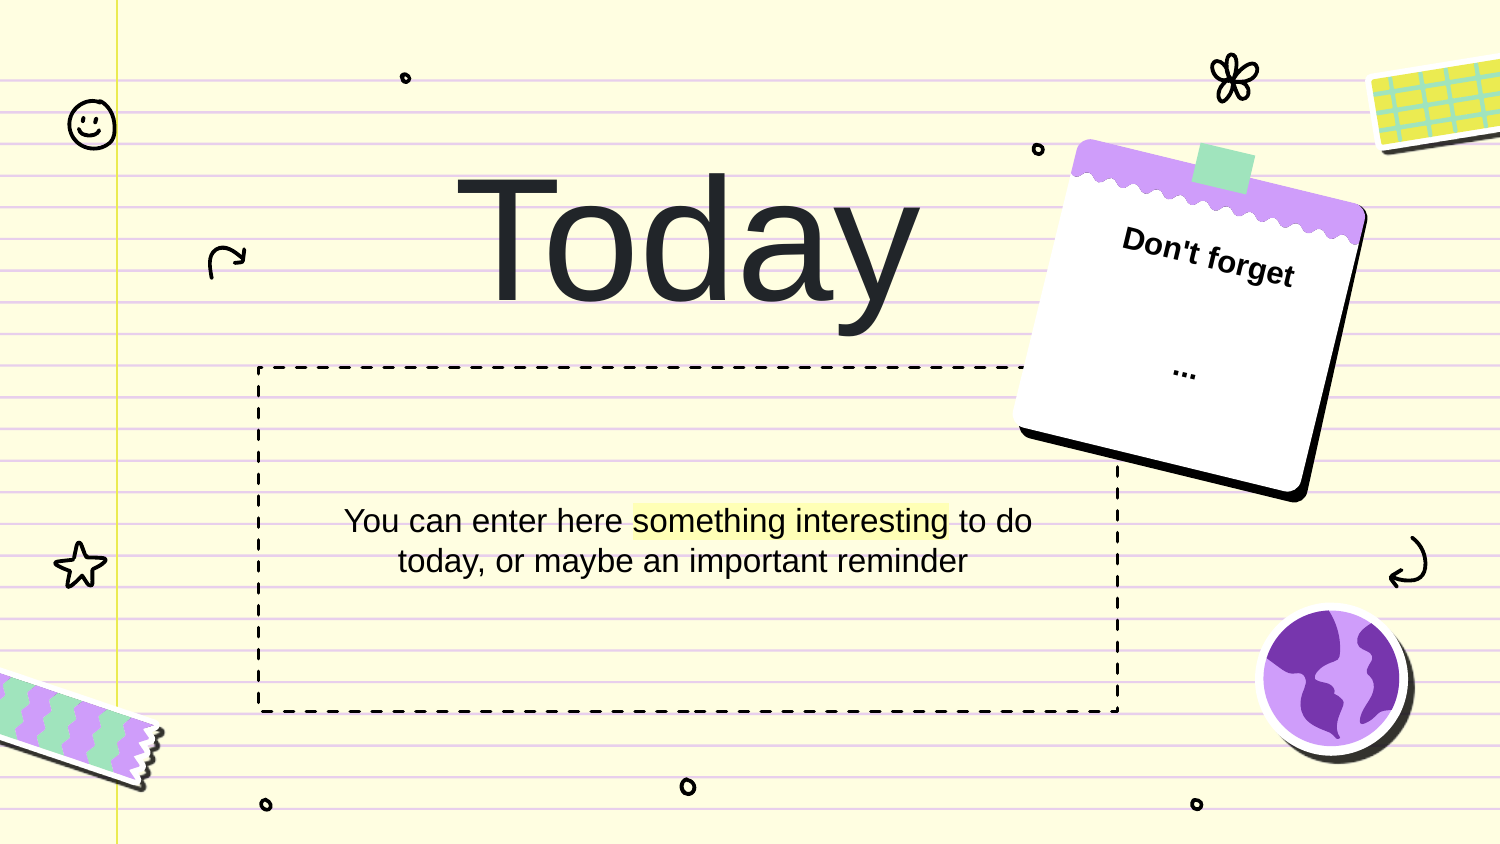

Don't forget
            ...
# Today
You can enter here something interesting to do today, or maybe an important reminder